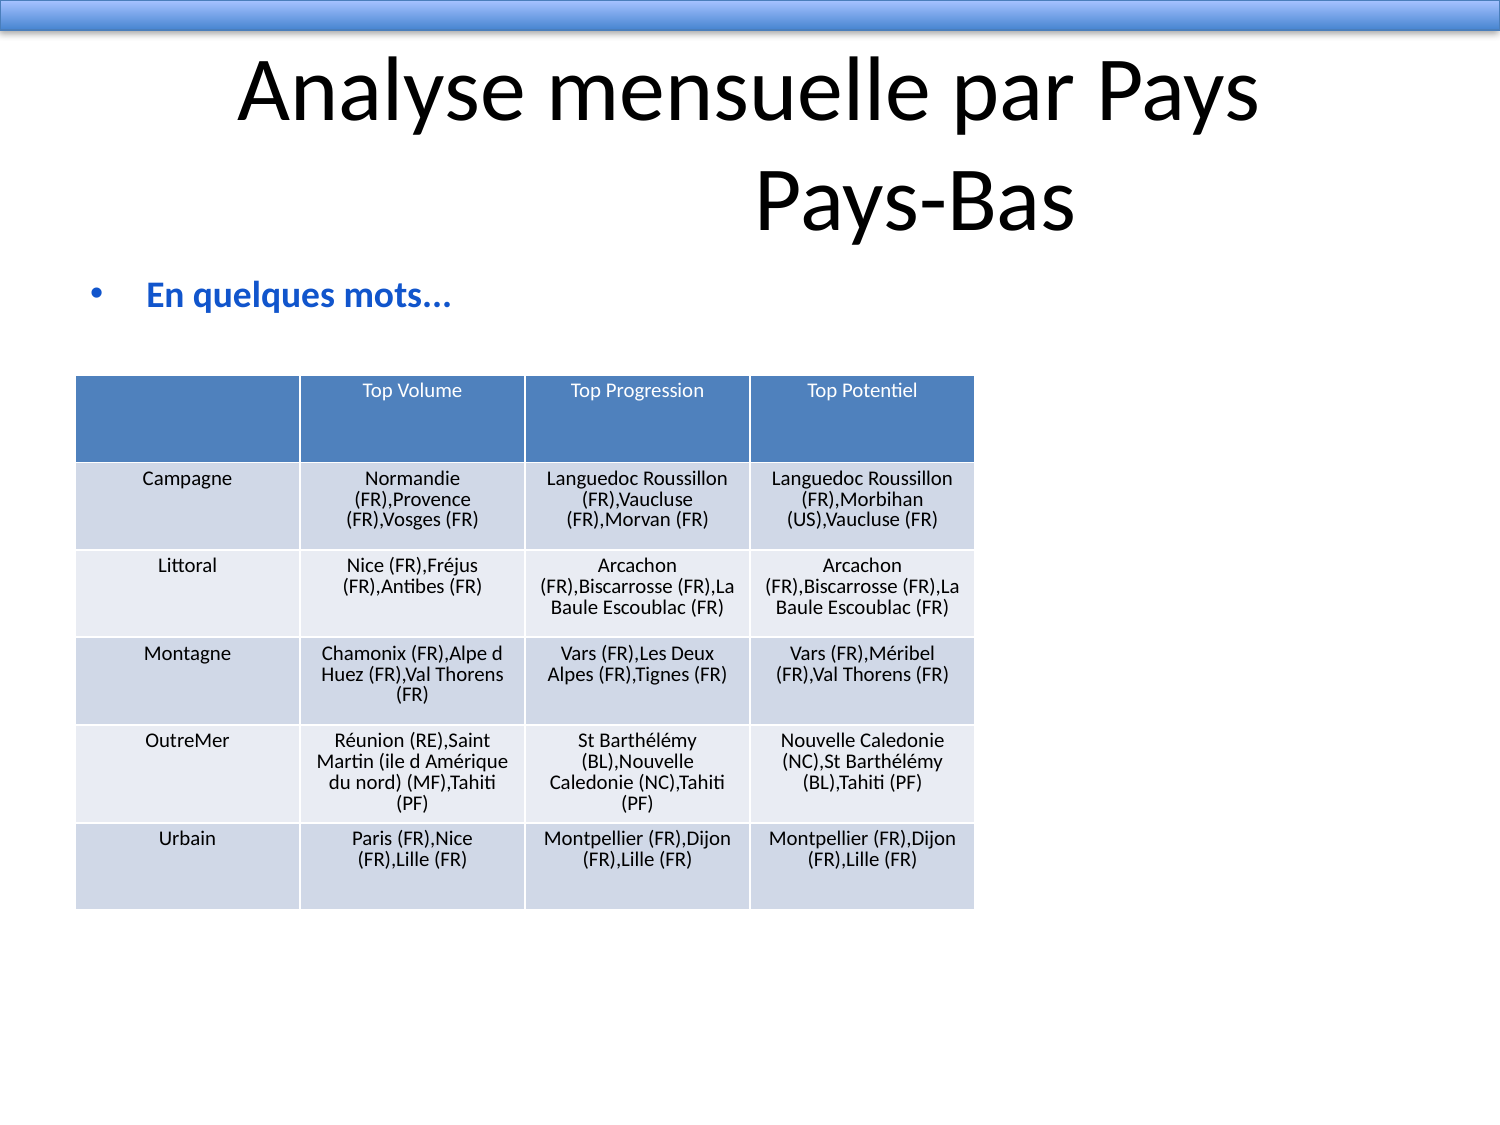

# Analyse mensuelle par Pays
                Pays-Bas
En quelques mots...
|  | Top Volume | Top Progression | Top Potentiel |
| --- | --- | --- | --- |
| Campagne | Normandie (FR),Provence (FR),Vosges (FR) | Languedoc Roussillon (FR),Vaucluse (FR),Morvan (FR) | Languedoc Roussillon (FR),Morbihan (US),Vaucluse (FR) |
| Littoral | Nice (FR),Fréjus (FR),Antibes (FR) | Arcachon (FR),Biscarrosse (FR),La Baule Escoublac (FR) | Arcachon (FR),Biscarrosse (FR),La Baule Escoublac (FR) |
| Montagne | Chamonix (FR),Alpe d Huez (FR),Val Thorens (FR) | Vars (FR),Les Deux Alpes (FR),Tignes (FR) | Vars (FR),Méribel (FR),Val Thorens (FR) |
| OutreMer | Réunion (RE),Saint Martin (ile d Amérique du nord) (MF),Tahiti (PF) | St Barthélémy (BL),Nouvelle Caledonie (NC),Tahiti (PF) | Nouvelle Caledonie (NC),St Barthélémy (BL),Tahiti (PF) |
| Urbain | Paris (FR),Nice (FR),Lille (FR) | Montpellier (FR),Dijon (FR),Lille (FR) | Montpellier (FR),Dijon (FR),Lille (FR) |